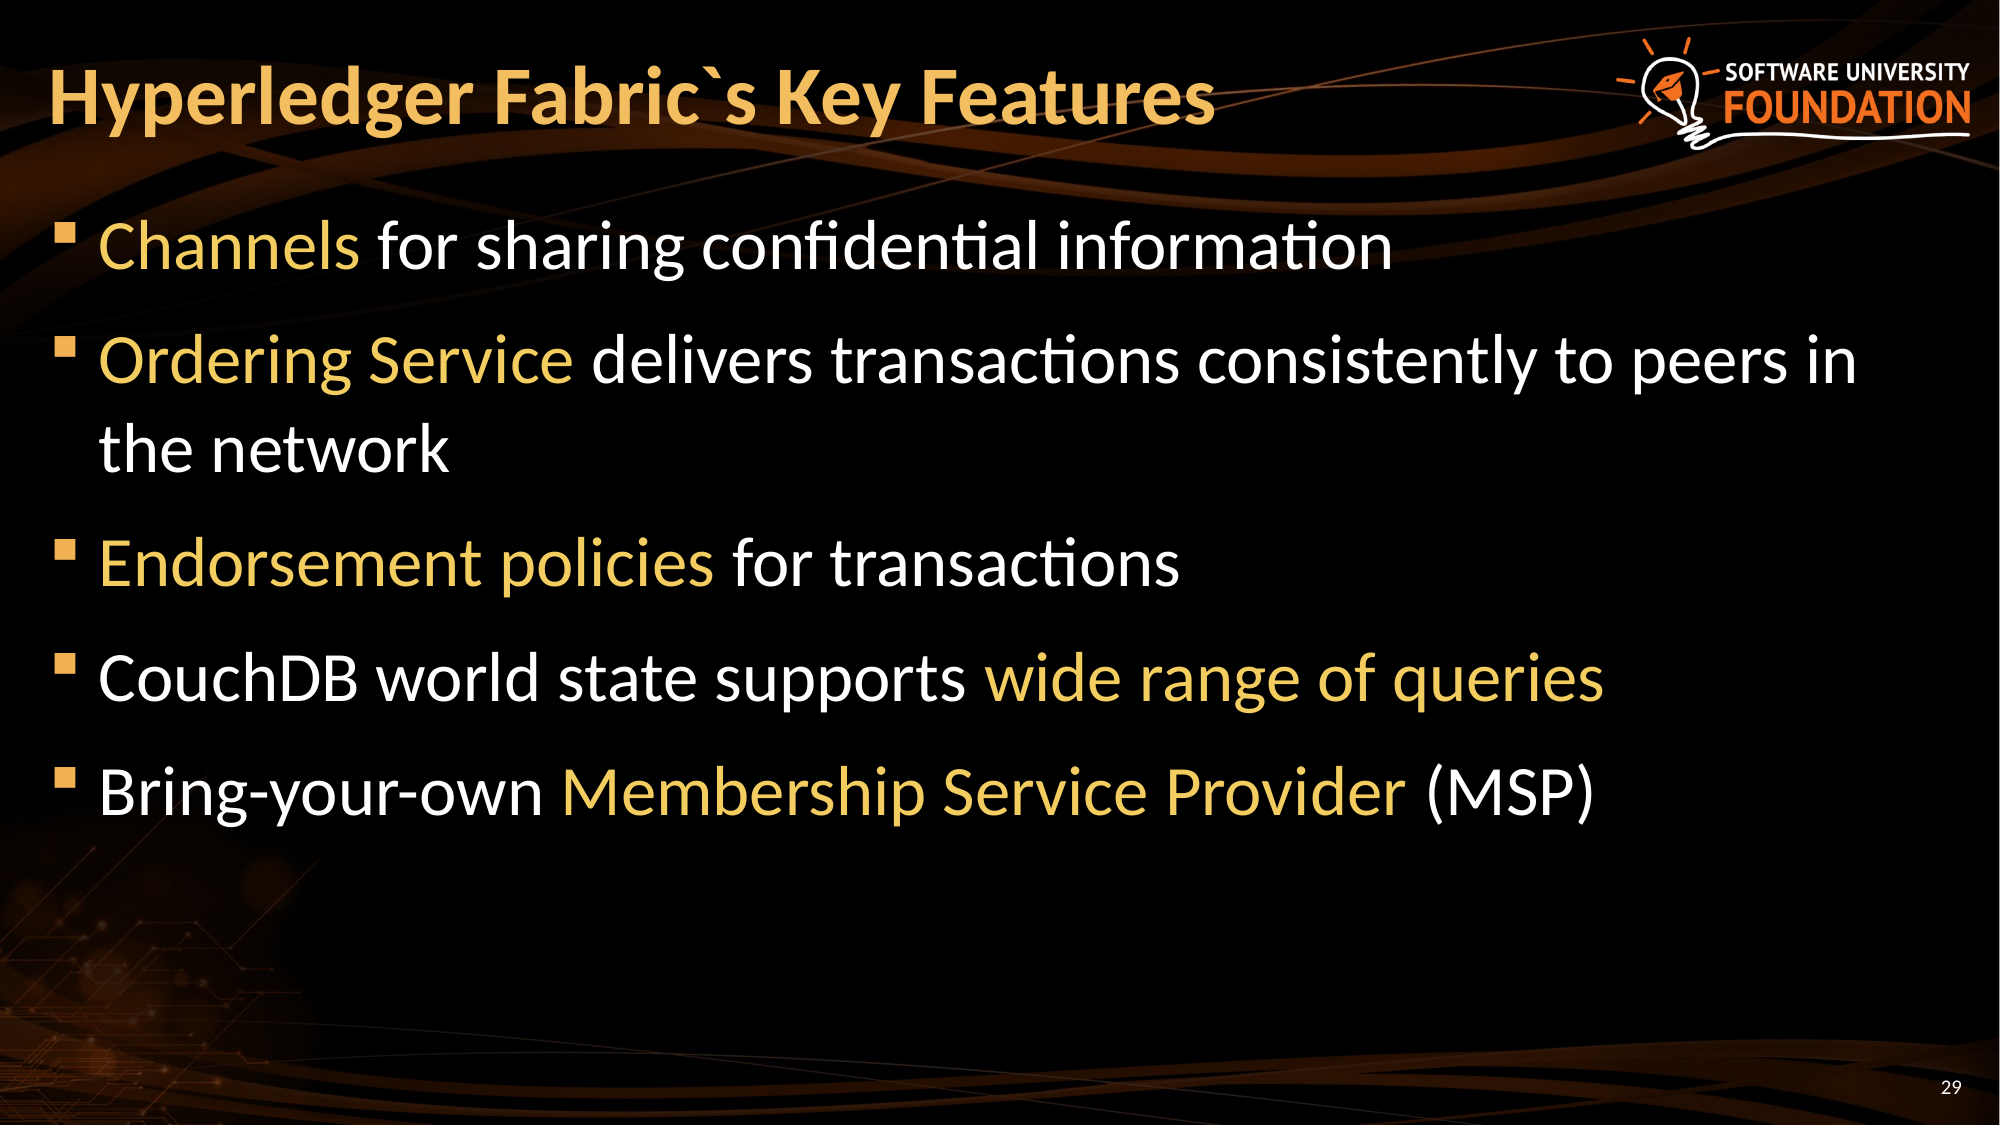

# Hyperledger Fabric`s Key Features
Channels for sharing confidential information
Ordering Service delivers transactions consistently to peers in the network
Endorsement policies for transactions
CouchDB world state supports wide range of queries
Bring-your-own Membership Service Provider (MSP)
29